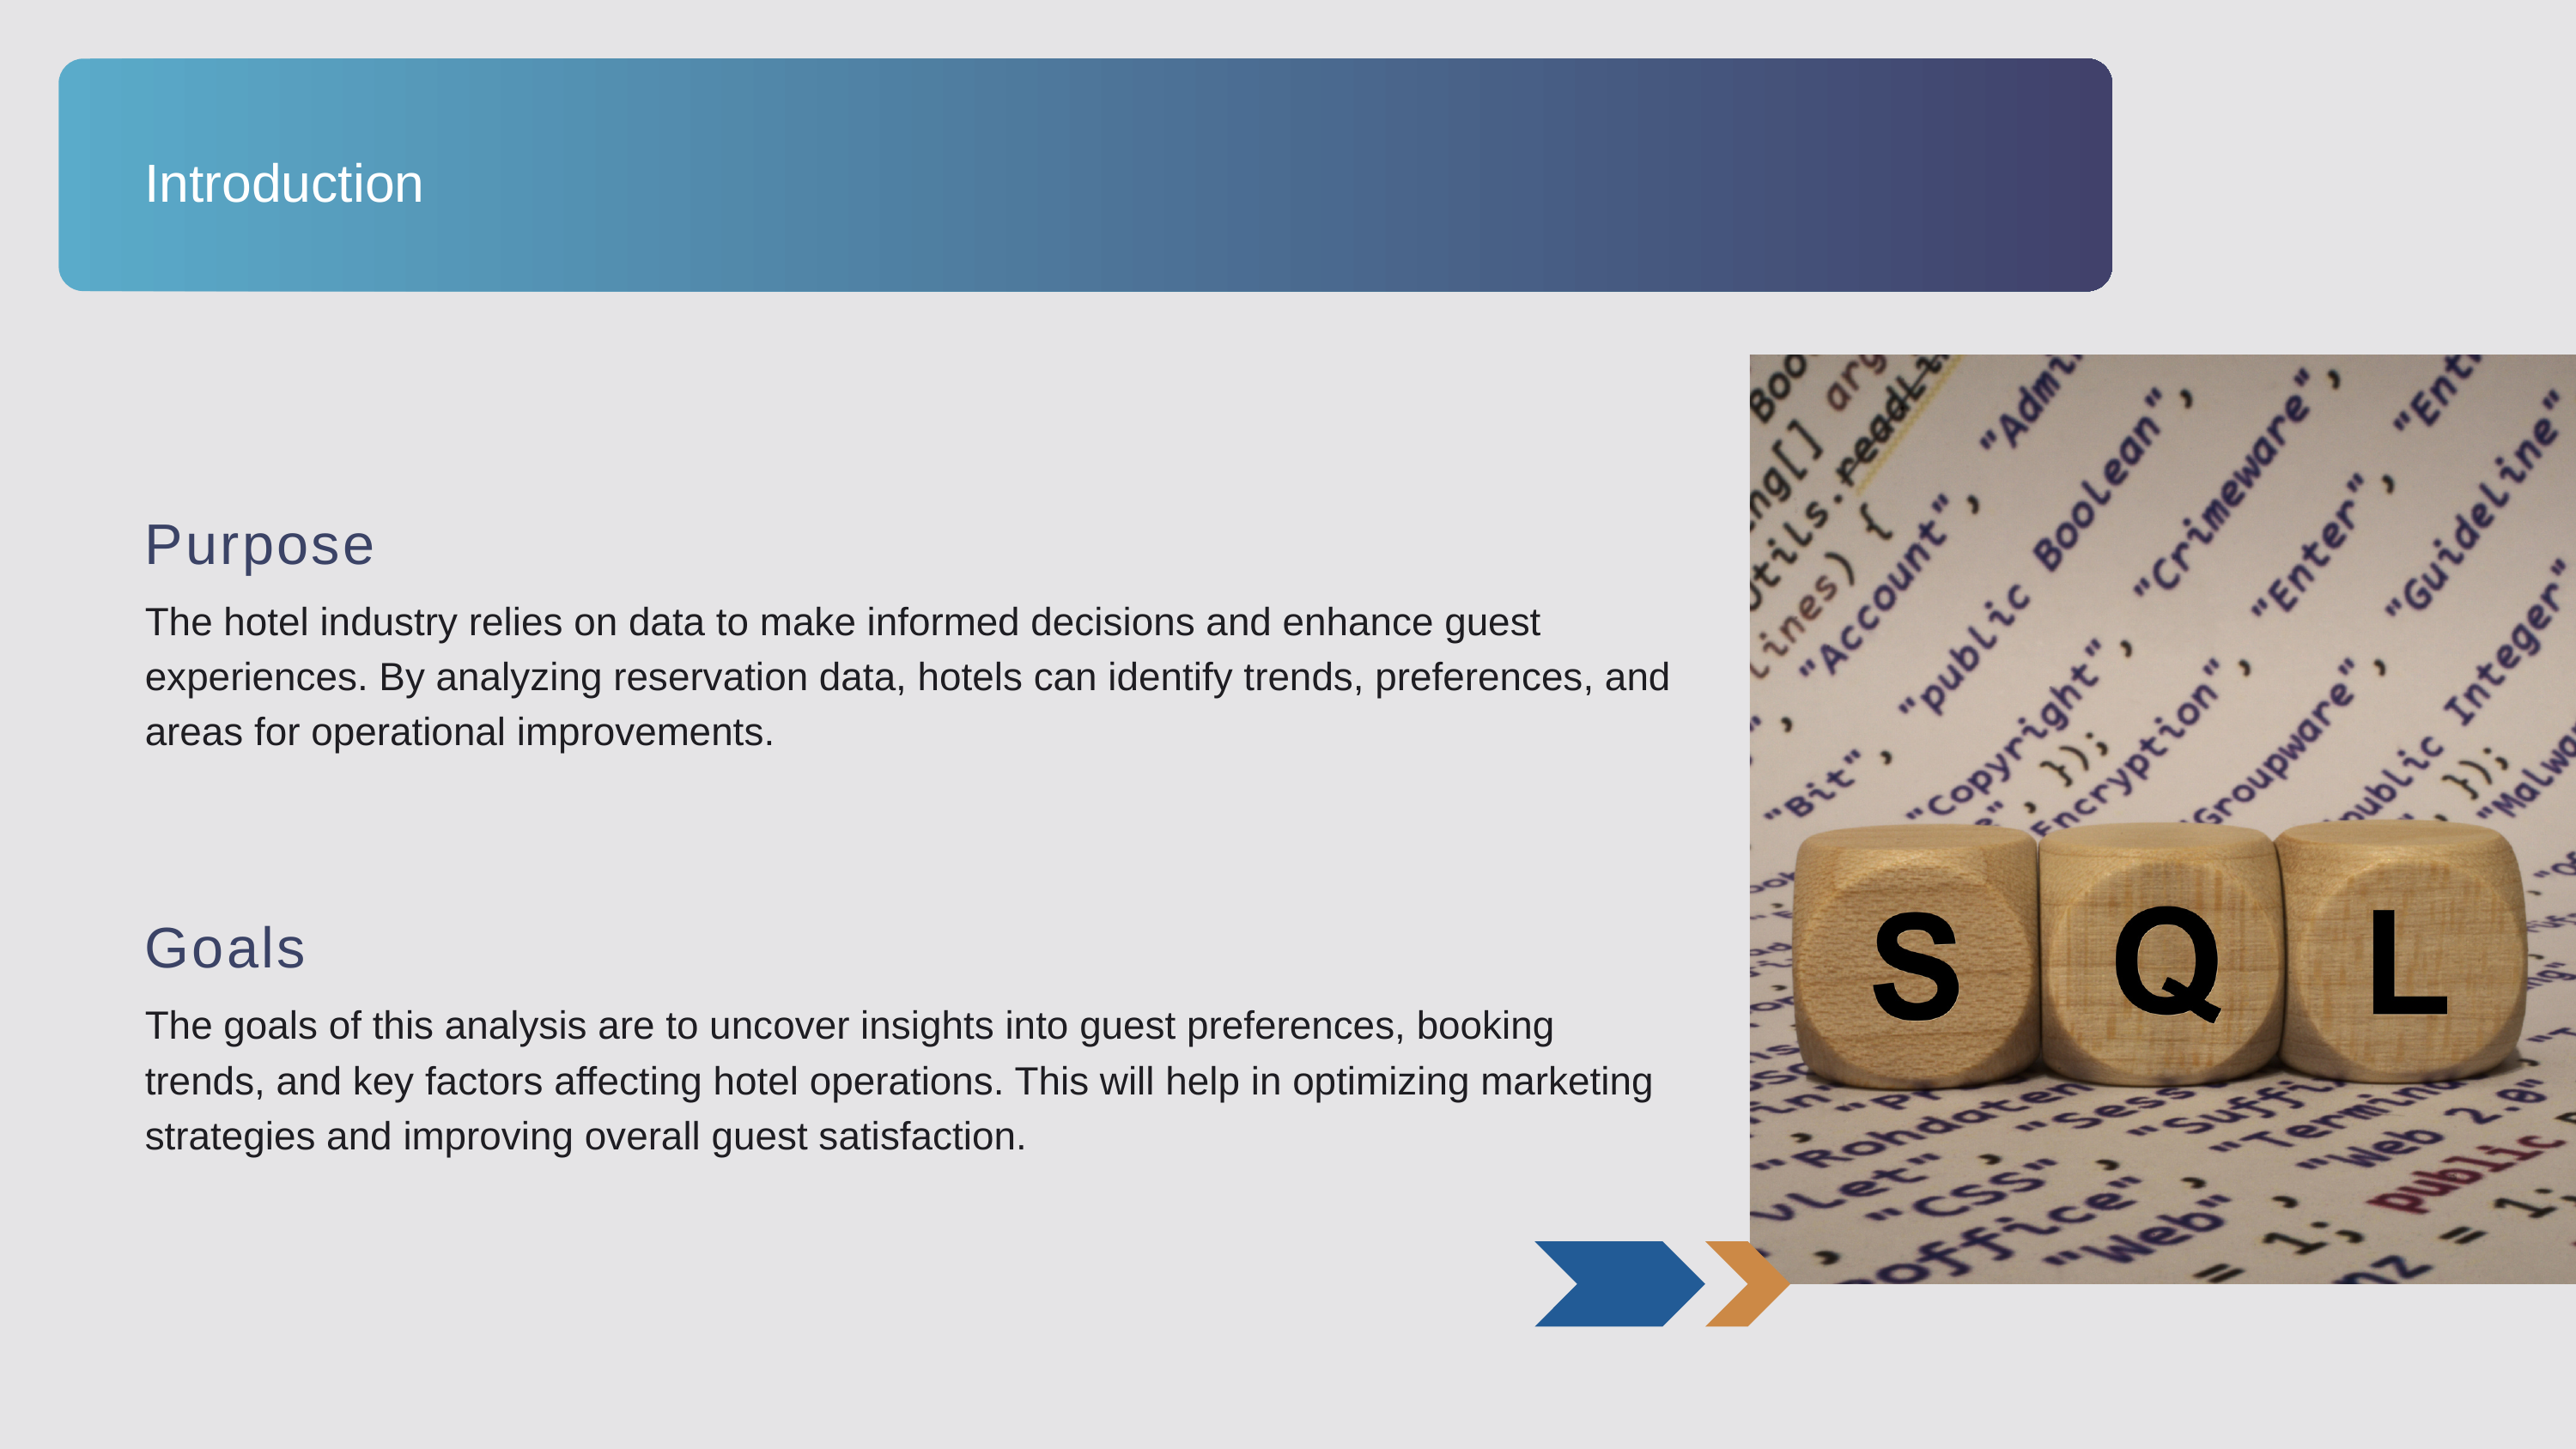

Introduction

Purpose
The hotel industry relies on data to make informed decisions and enhance guest experiences. By analyzing reservation data, hotels can identify trends, preferences, and areas for operational improvements.
Goals
The goals of this analysis are to uncover insights into guest preferences, booking trends, and key factors affecting hotel operations. This will help in optimizing marketing strategies and improving overall guest satisfaction.